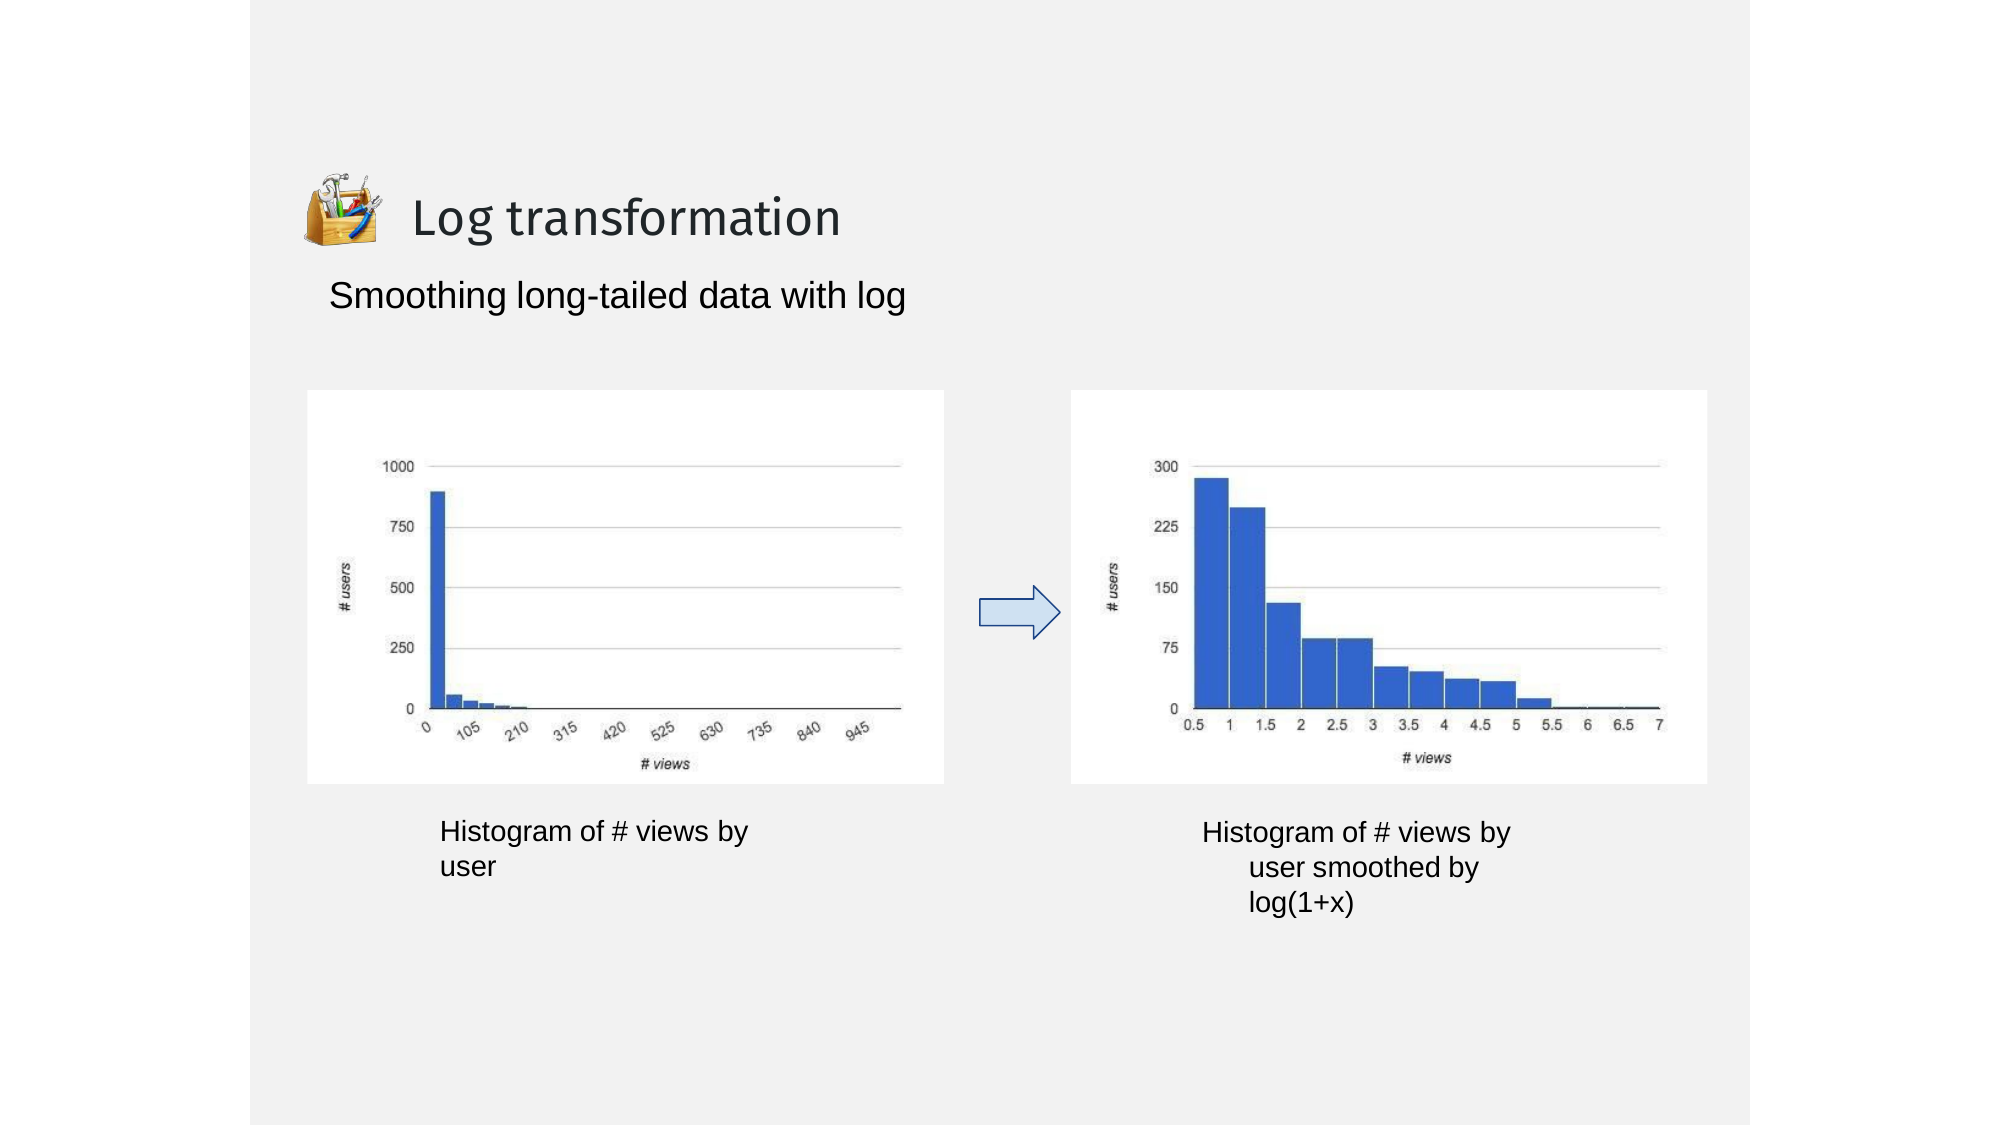

# Log transformation

Smoothing long-tailed data with log

Histogram of # views by user smoothed by log(1+x)
Histogram of # views by user